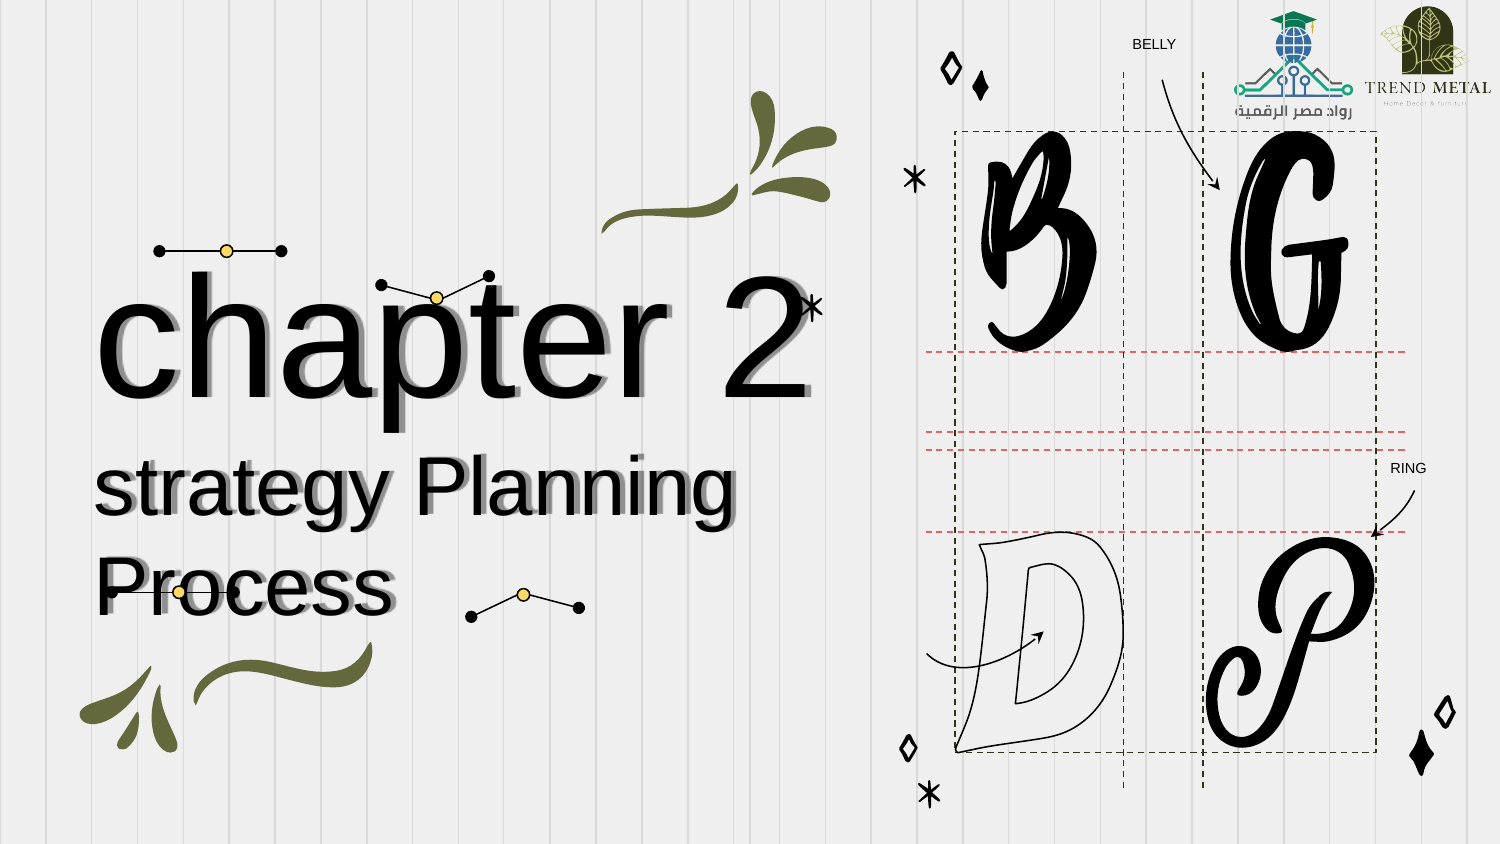

BELLY

# chapter 2 strategy Planning Process

RING